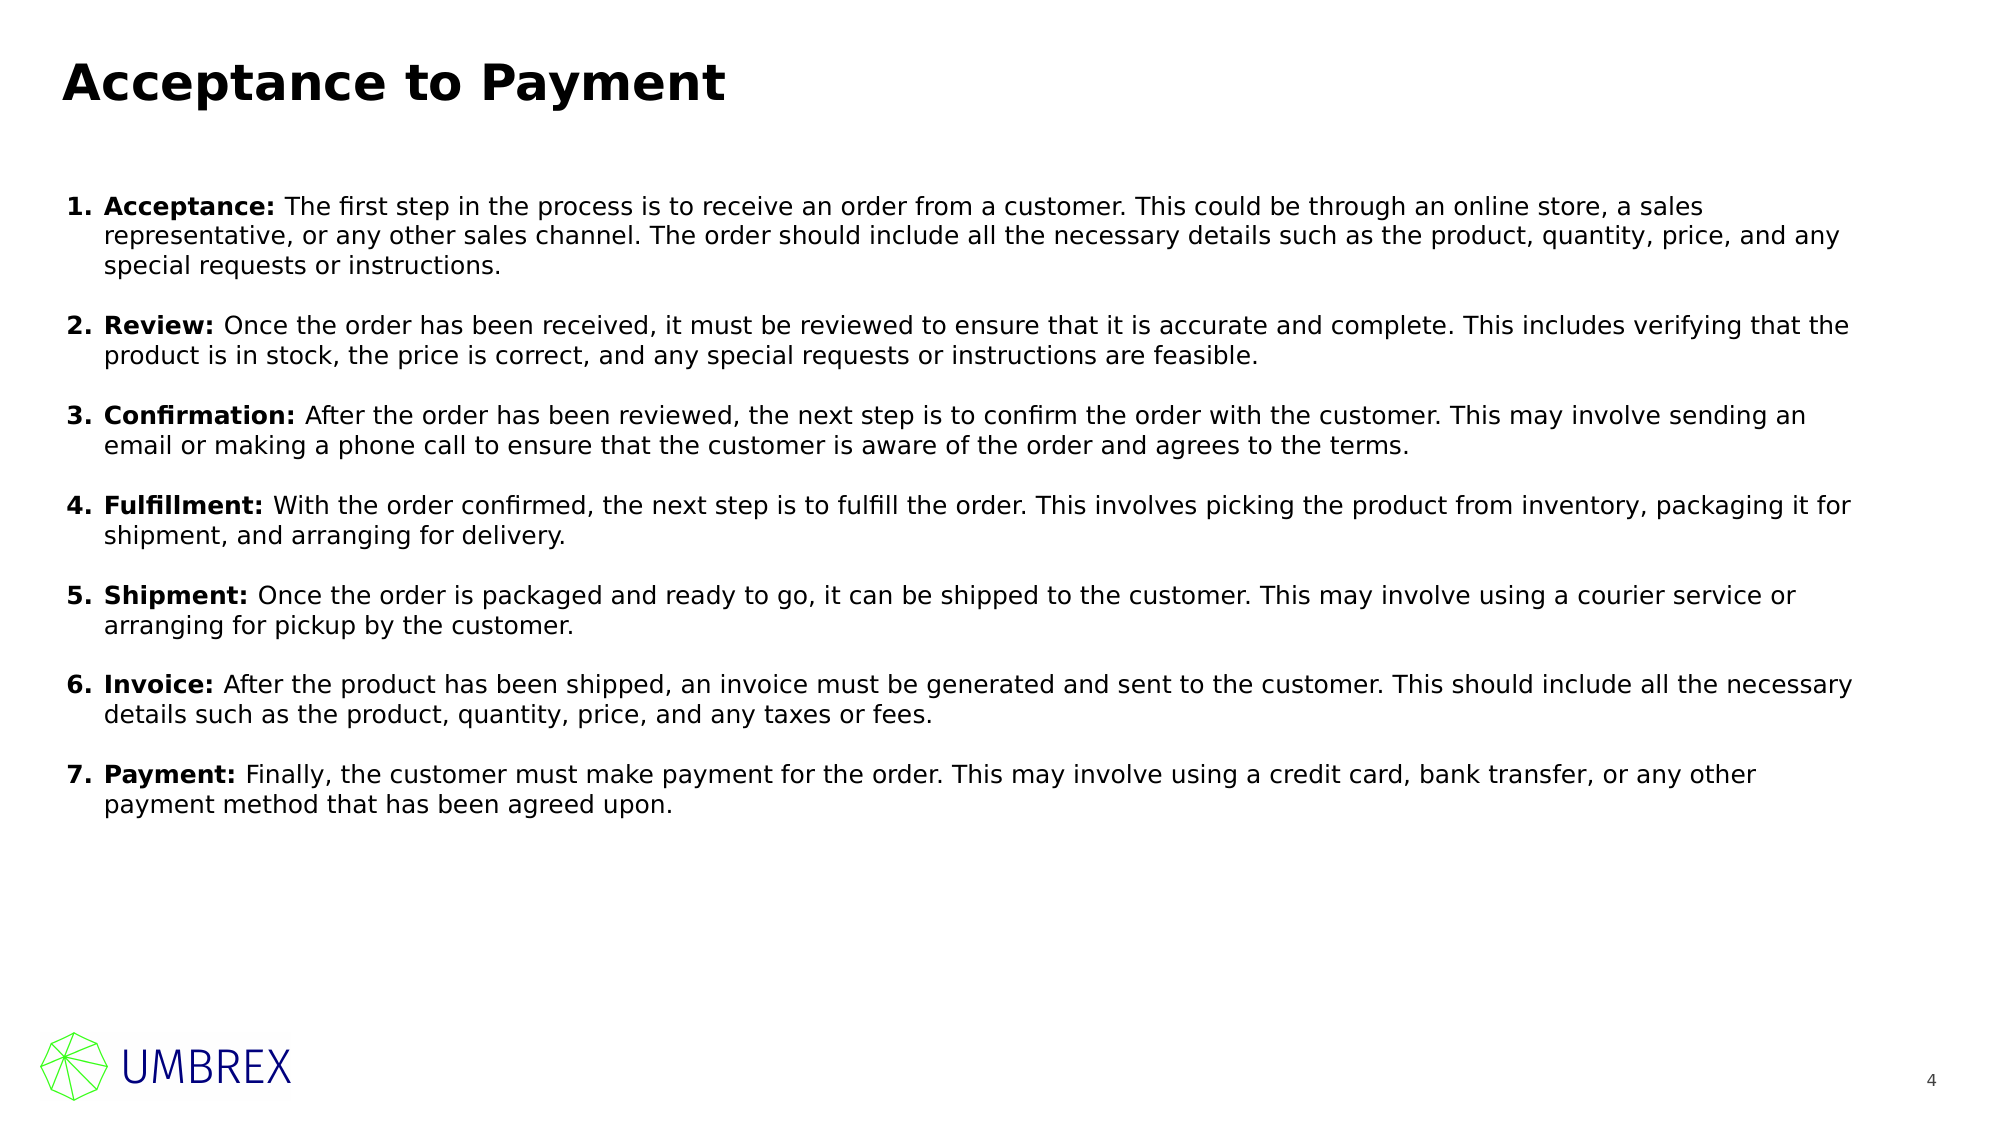

# Acceptance to Payment
Acceptance: The first step in the process is to receive an order from a customer. This could be through an online store, a sales representative, or any other sales channel. The order should include all the necessary details such as the product, quantity, price, and any special requests or instructions.

Review: Once the order has been received, it must be reviewed to ensure that it is accurate and complete. This includes verifying that the product is in stock, the price is correct, and any special requests or instructions are feasible.

Confirmation: After the order has been reviewed, the next step is to confirm the order with the customer. This may involve sending an email or making a phone call to ensure that the customer is aware of the order and agrees to the terms.

Fulfillment: With the order confirmed, the next step is to fulfill the order. This involves picking the product from inventory, packaging it for shipment, and arranging for delivery.

Shipment: Once the order is packaged and ready to go, it can be shipped to the customer. This may involve using a courier service or arranging for pickup by the customer.

Invoice: After the product has been shipped, an invoice must be generated and sent to the customer. This should include all the necessary details such as the product, quantity, price, and any taxes or fees.

Payment: Finally, the customer must make payment for the order. This may involve using a credit card, bank transfer, or any other payment method that has been agreed upon.